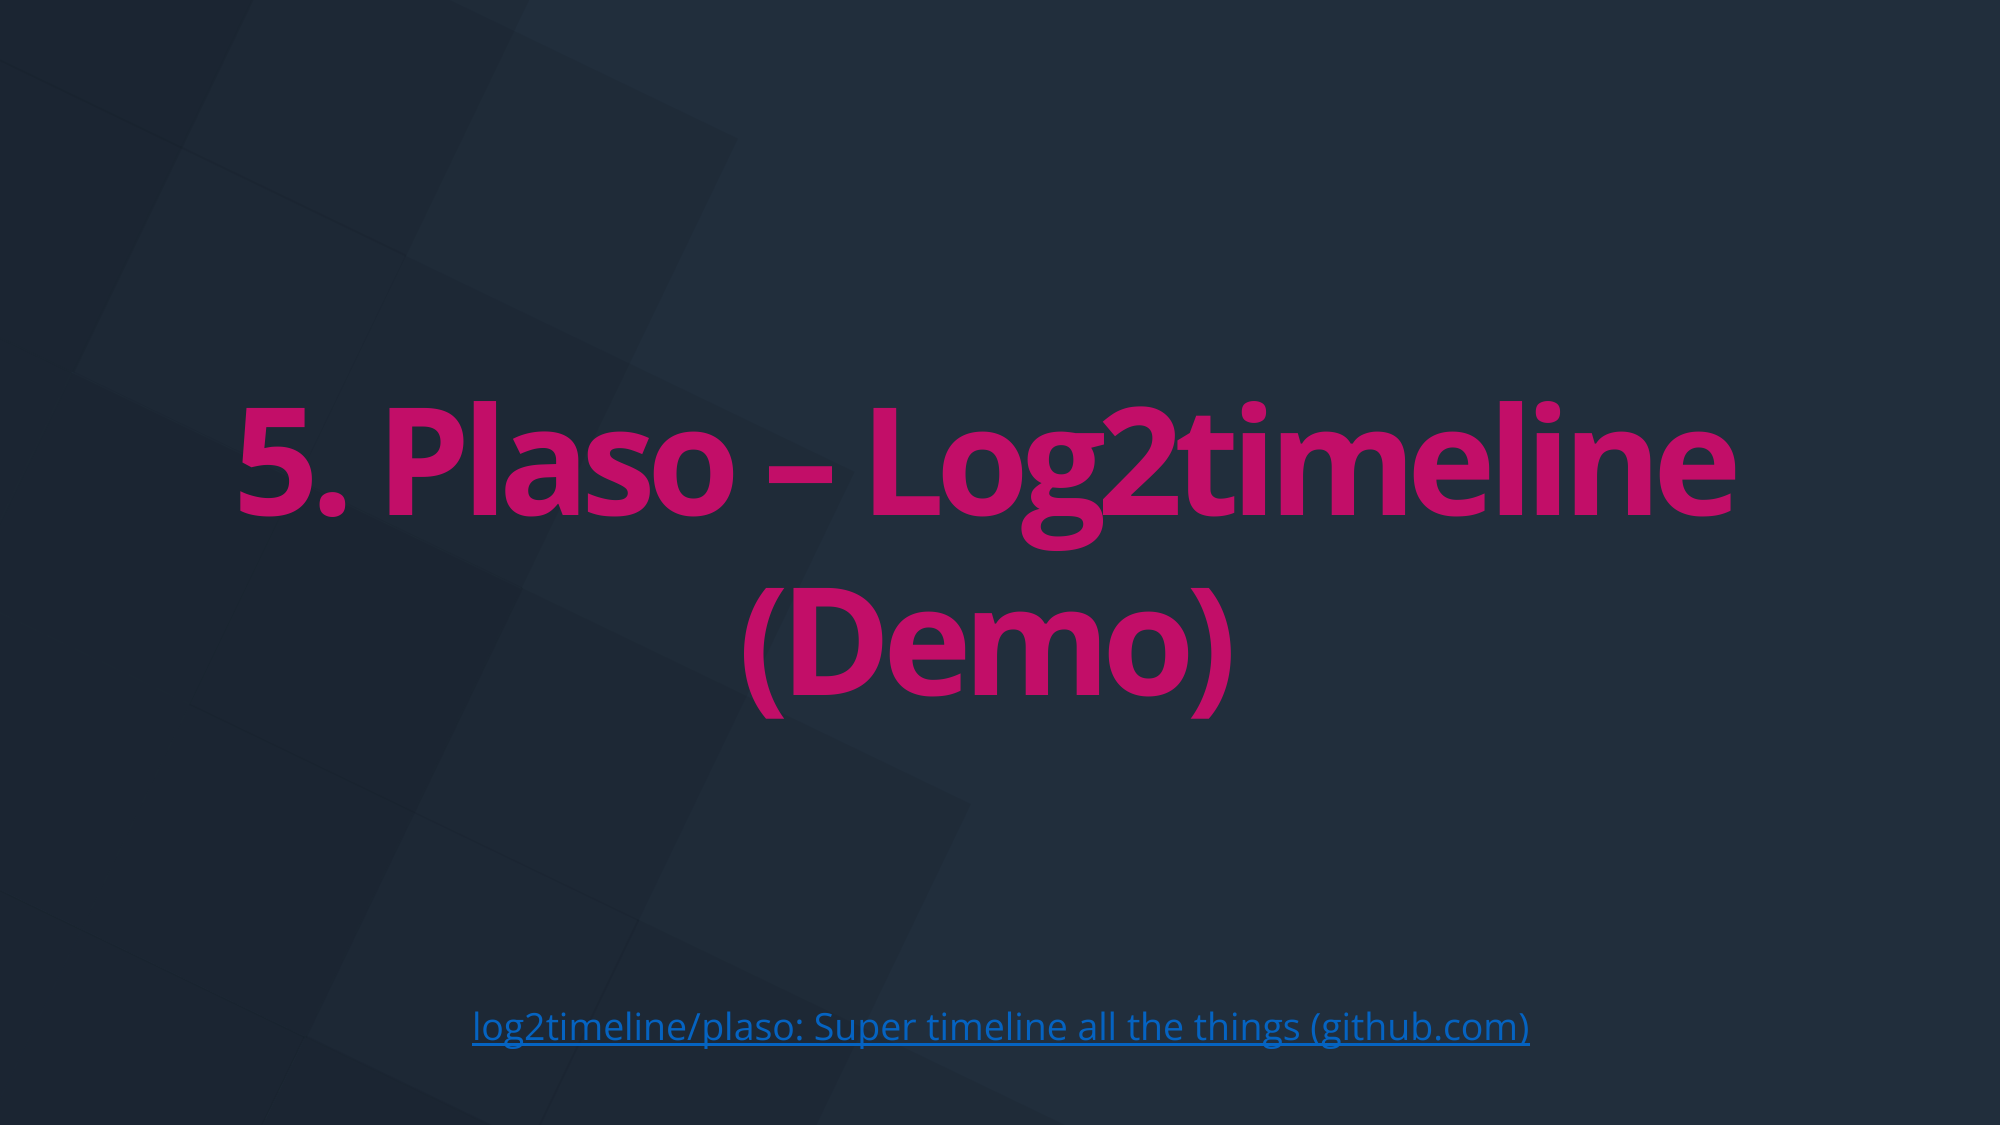

5. Plaso – Log2timeline
(Demo)
log2timeline/plaso: Super timeline all the things (github.com)